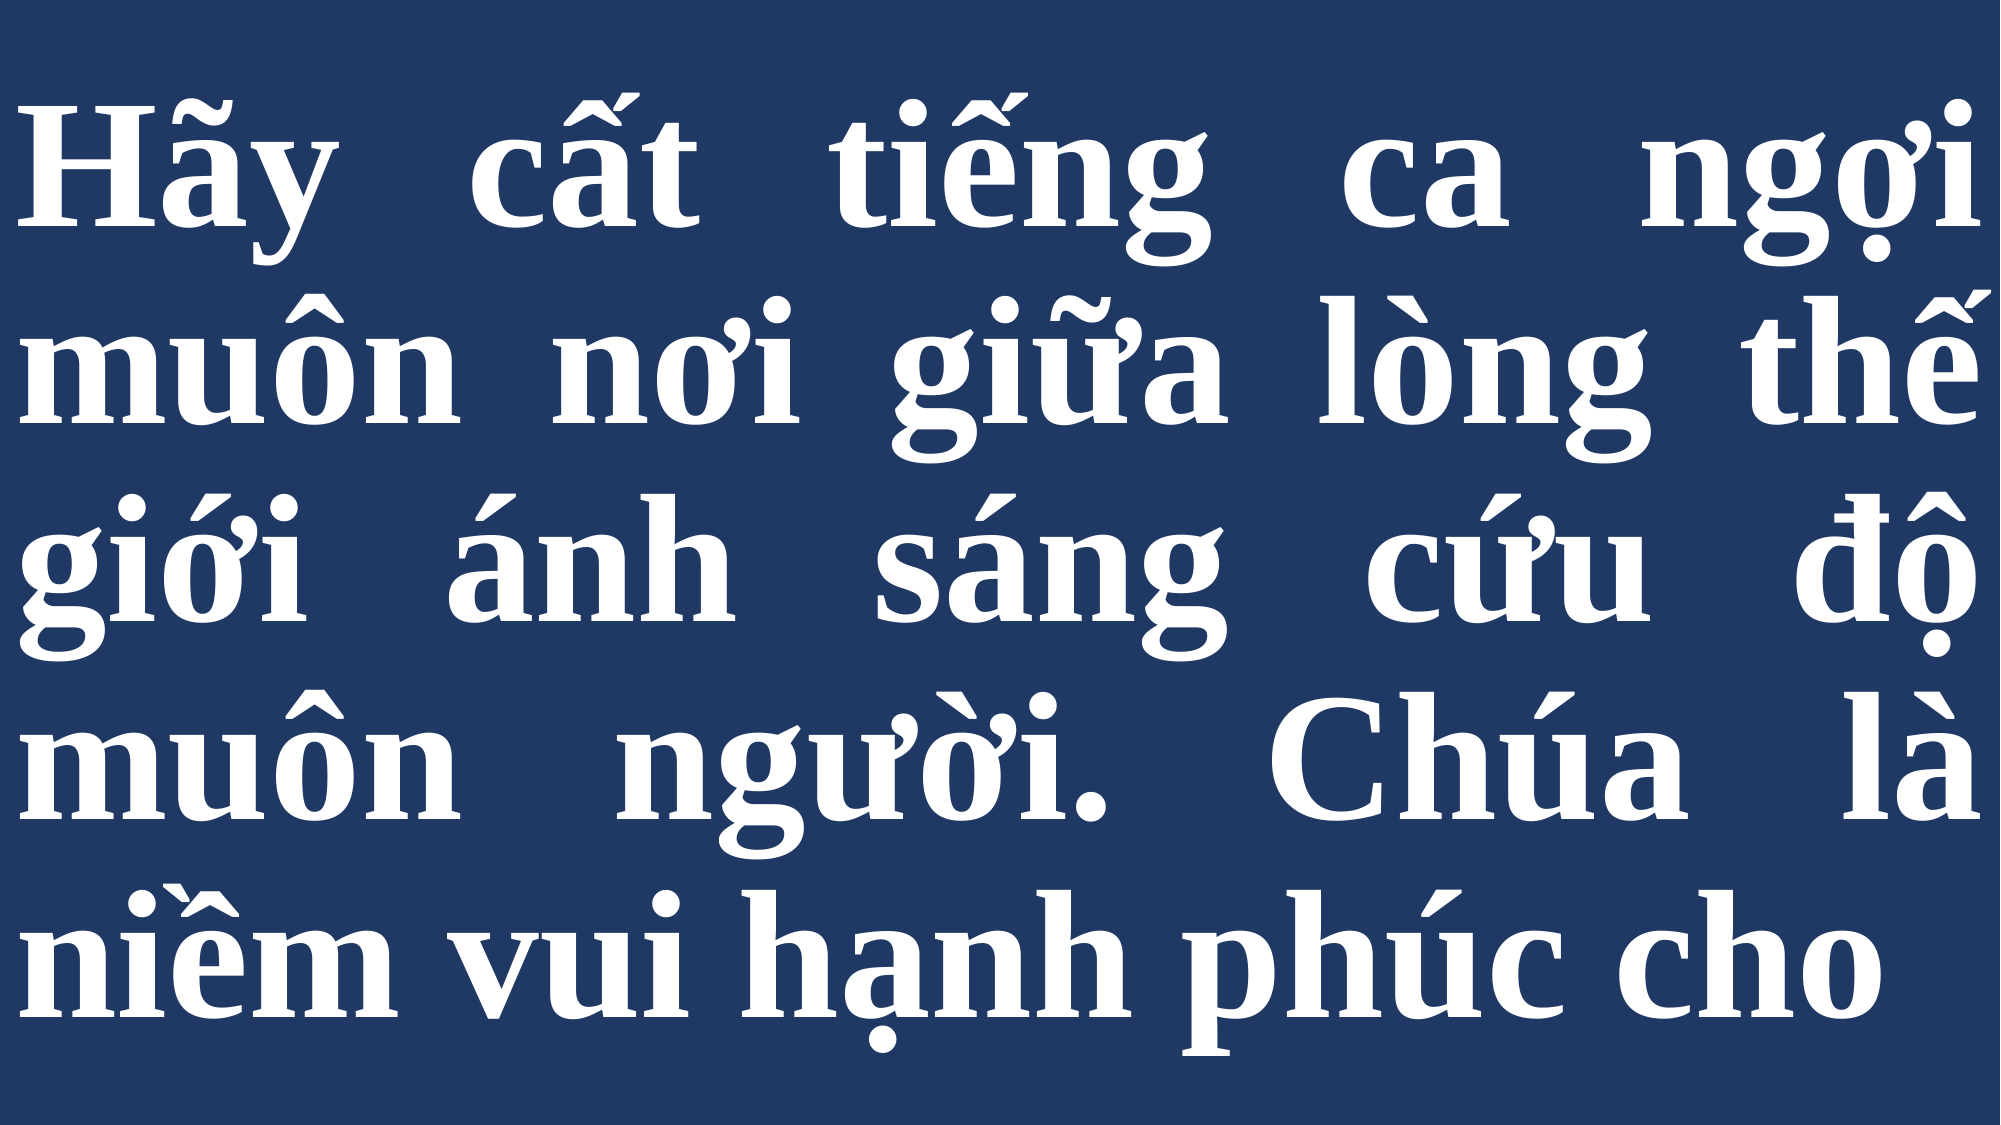

# Hãy cất tiếng ca ngợi muôn nơi giữa lòng thế giới ánh sáng cứu độ muôn người. Chúa là niềm vui hạnh phúc cho